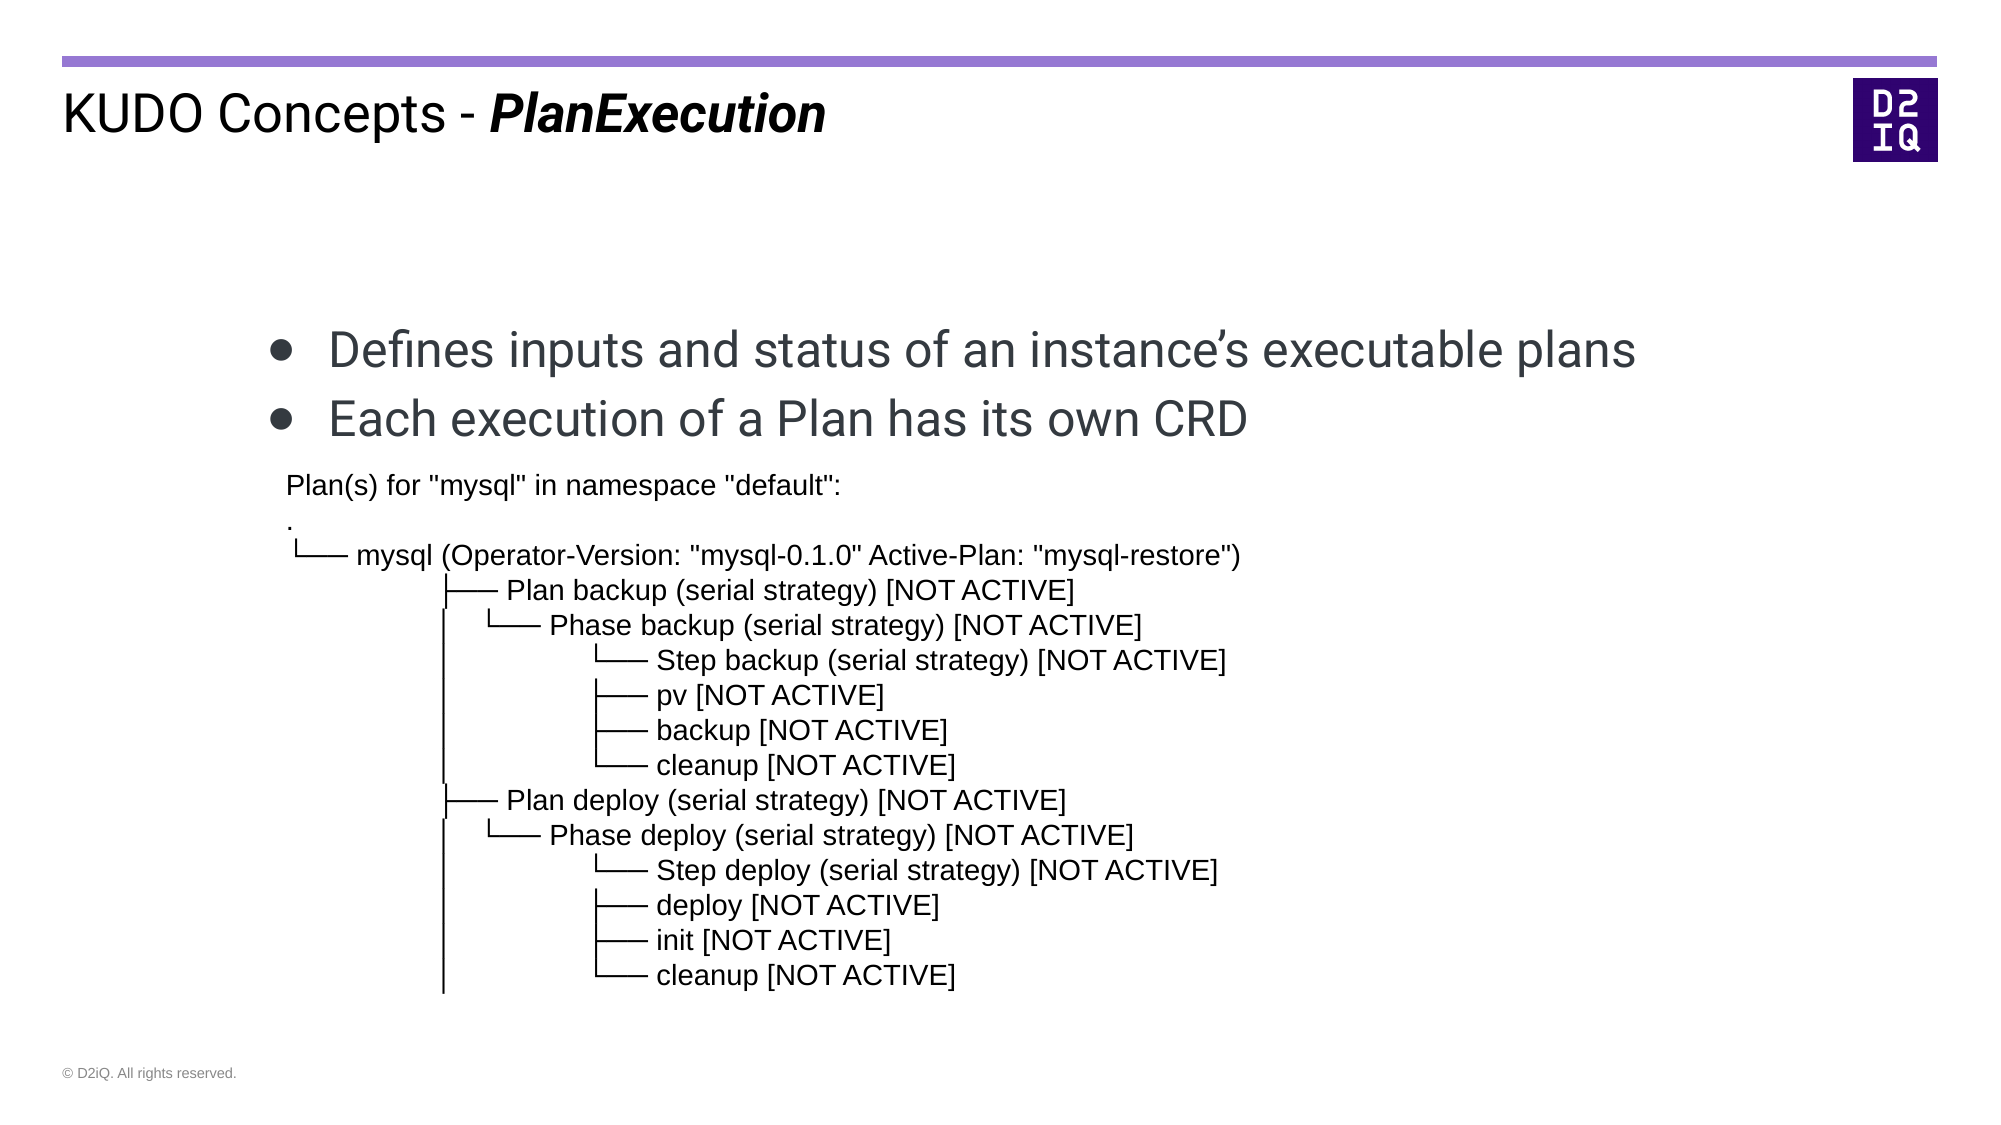

# KUDO Concepts - PlanExecution
Defines inputs and status of an instance’s executable plans
Each execution of a Plan has its own CRD

Plan(s) for "mysql" in namespace "default":
.
└── mysql (Operator-Version: "mysql-0.1.0" Active-Plan: "mysql-restore")
	├── Plan backup (serial strategy) [NOT ACTIVE]
	│   └── Phase backup (serial strategy) [NOT ACTIVE]
	│   	└── Step backup (serial strategy) [NOT ACTIVE]
	│       	├── pv [NOT ACTIVE]
	│       	├── backup [NOT ACTIVE]
	│       	└── cleanup [NOT ACTIVE]
	├── Plan deploy (serial strategy) [NOT ACTIVE]
	│   └── Phase deploy (serial strategy) [NOT ACTIVE]
	│   	└── Step deploy (serial strategy) [NOT ACTIVE]
	│       	├── deploy [NOT ACTIVE]
	│       	├── init [NOT ACTIVE]
	│       	└── cleanup [NOT ACTIVE]
© D2iQ. All rights reserved.